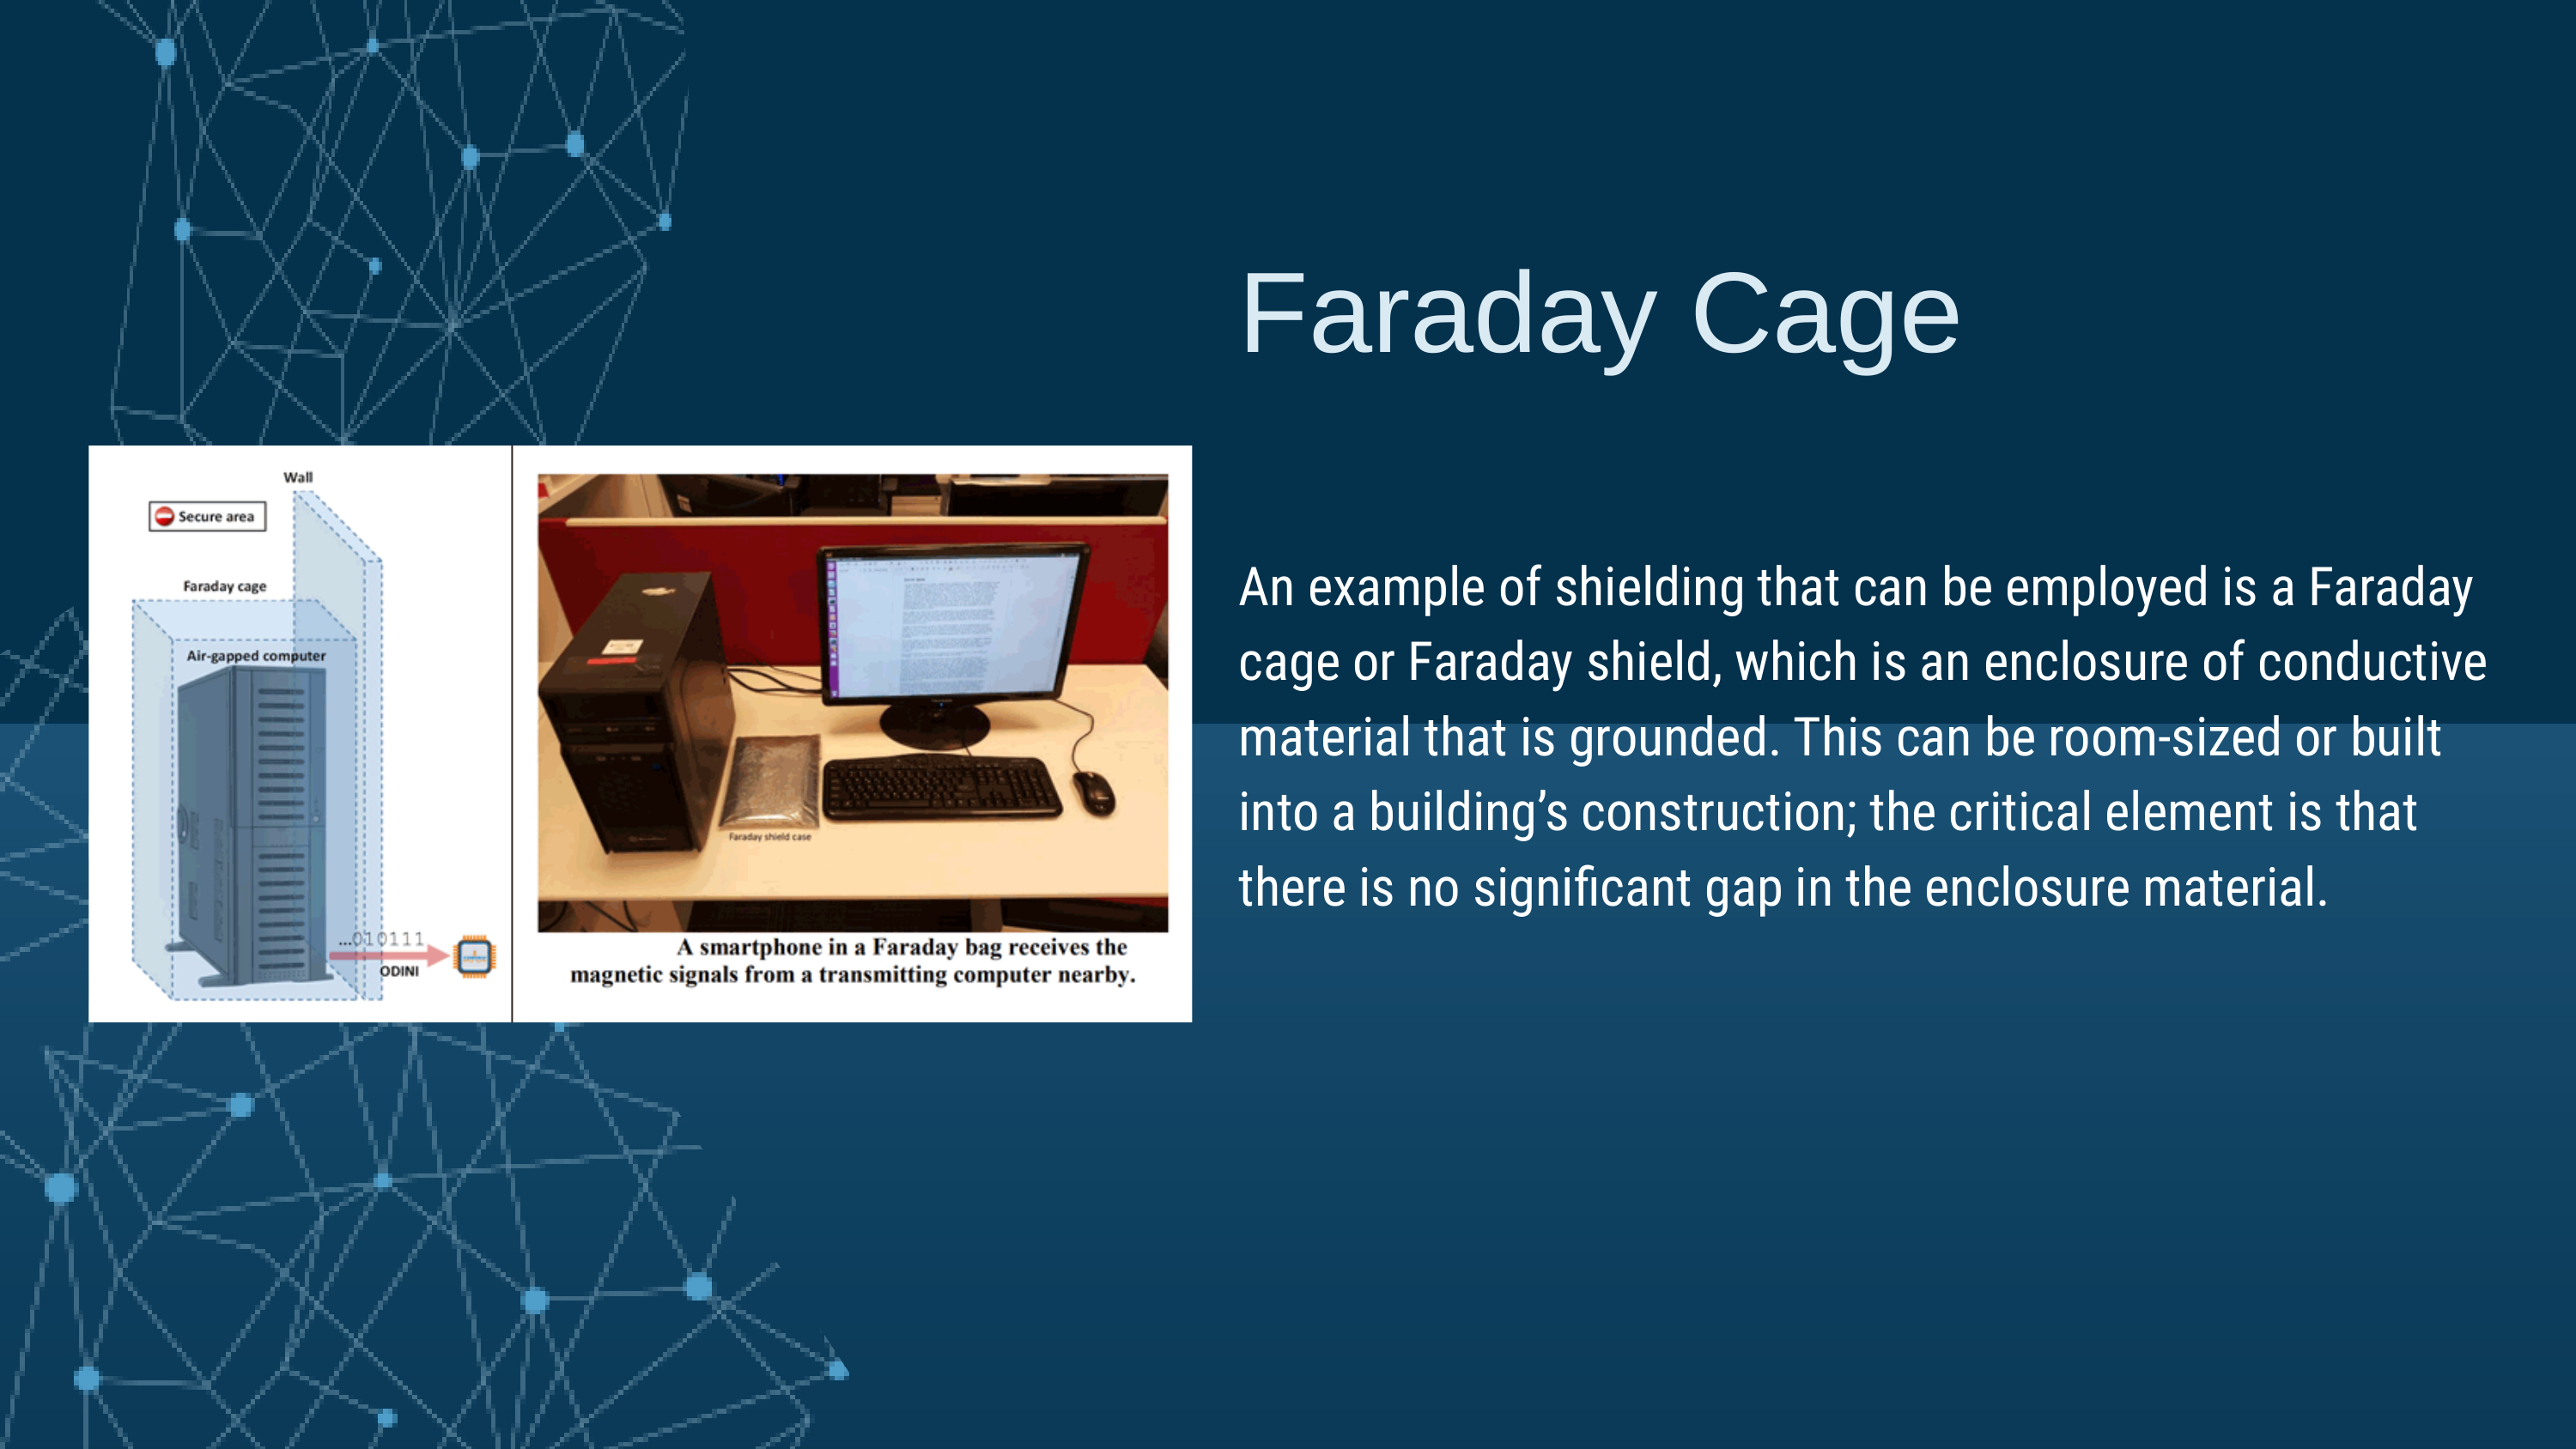

Faraday Cage

An example of shielding that can be employed is a Faraday cage or Faraday shield, which is an enclosure of conductive material that is grounded. This can be room-sized or built into a building’s construction; the critical element is that there is no significant gap in the enclosure material.